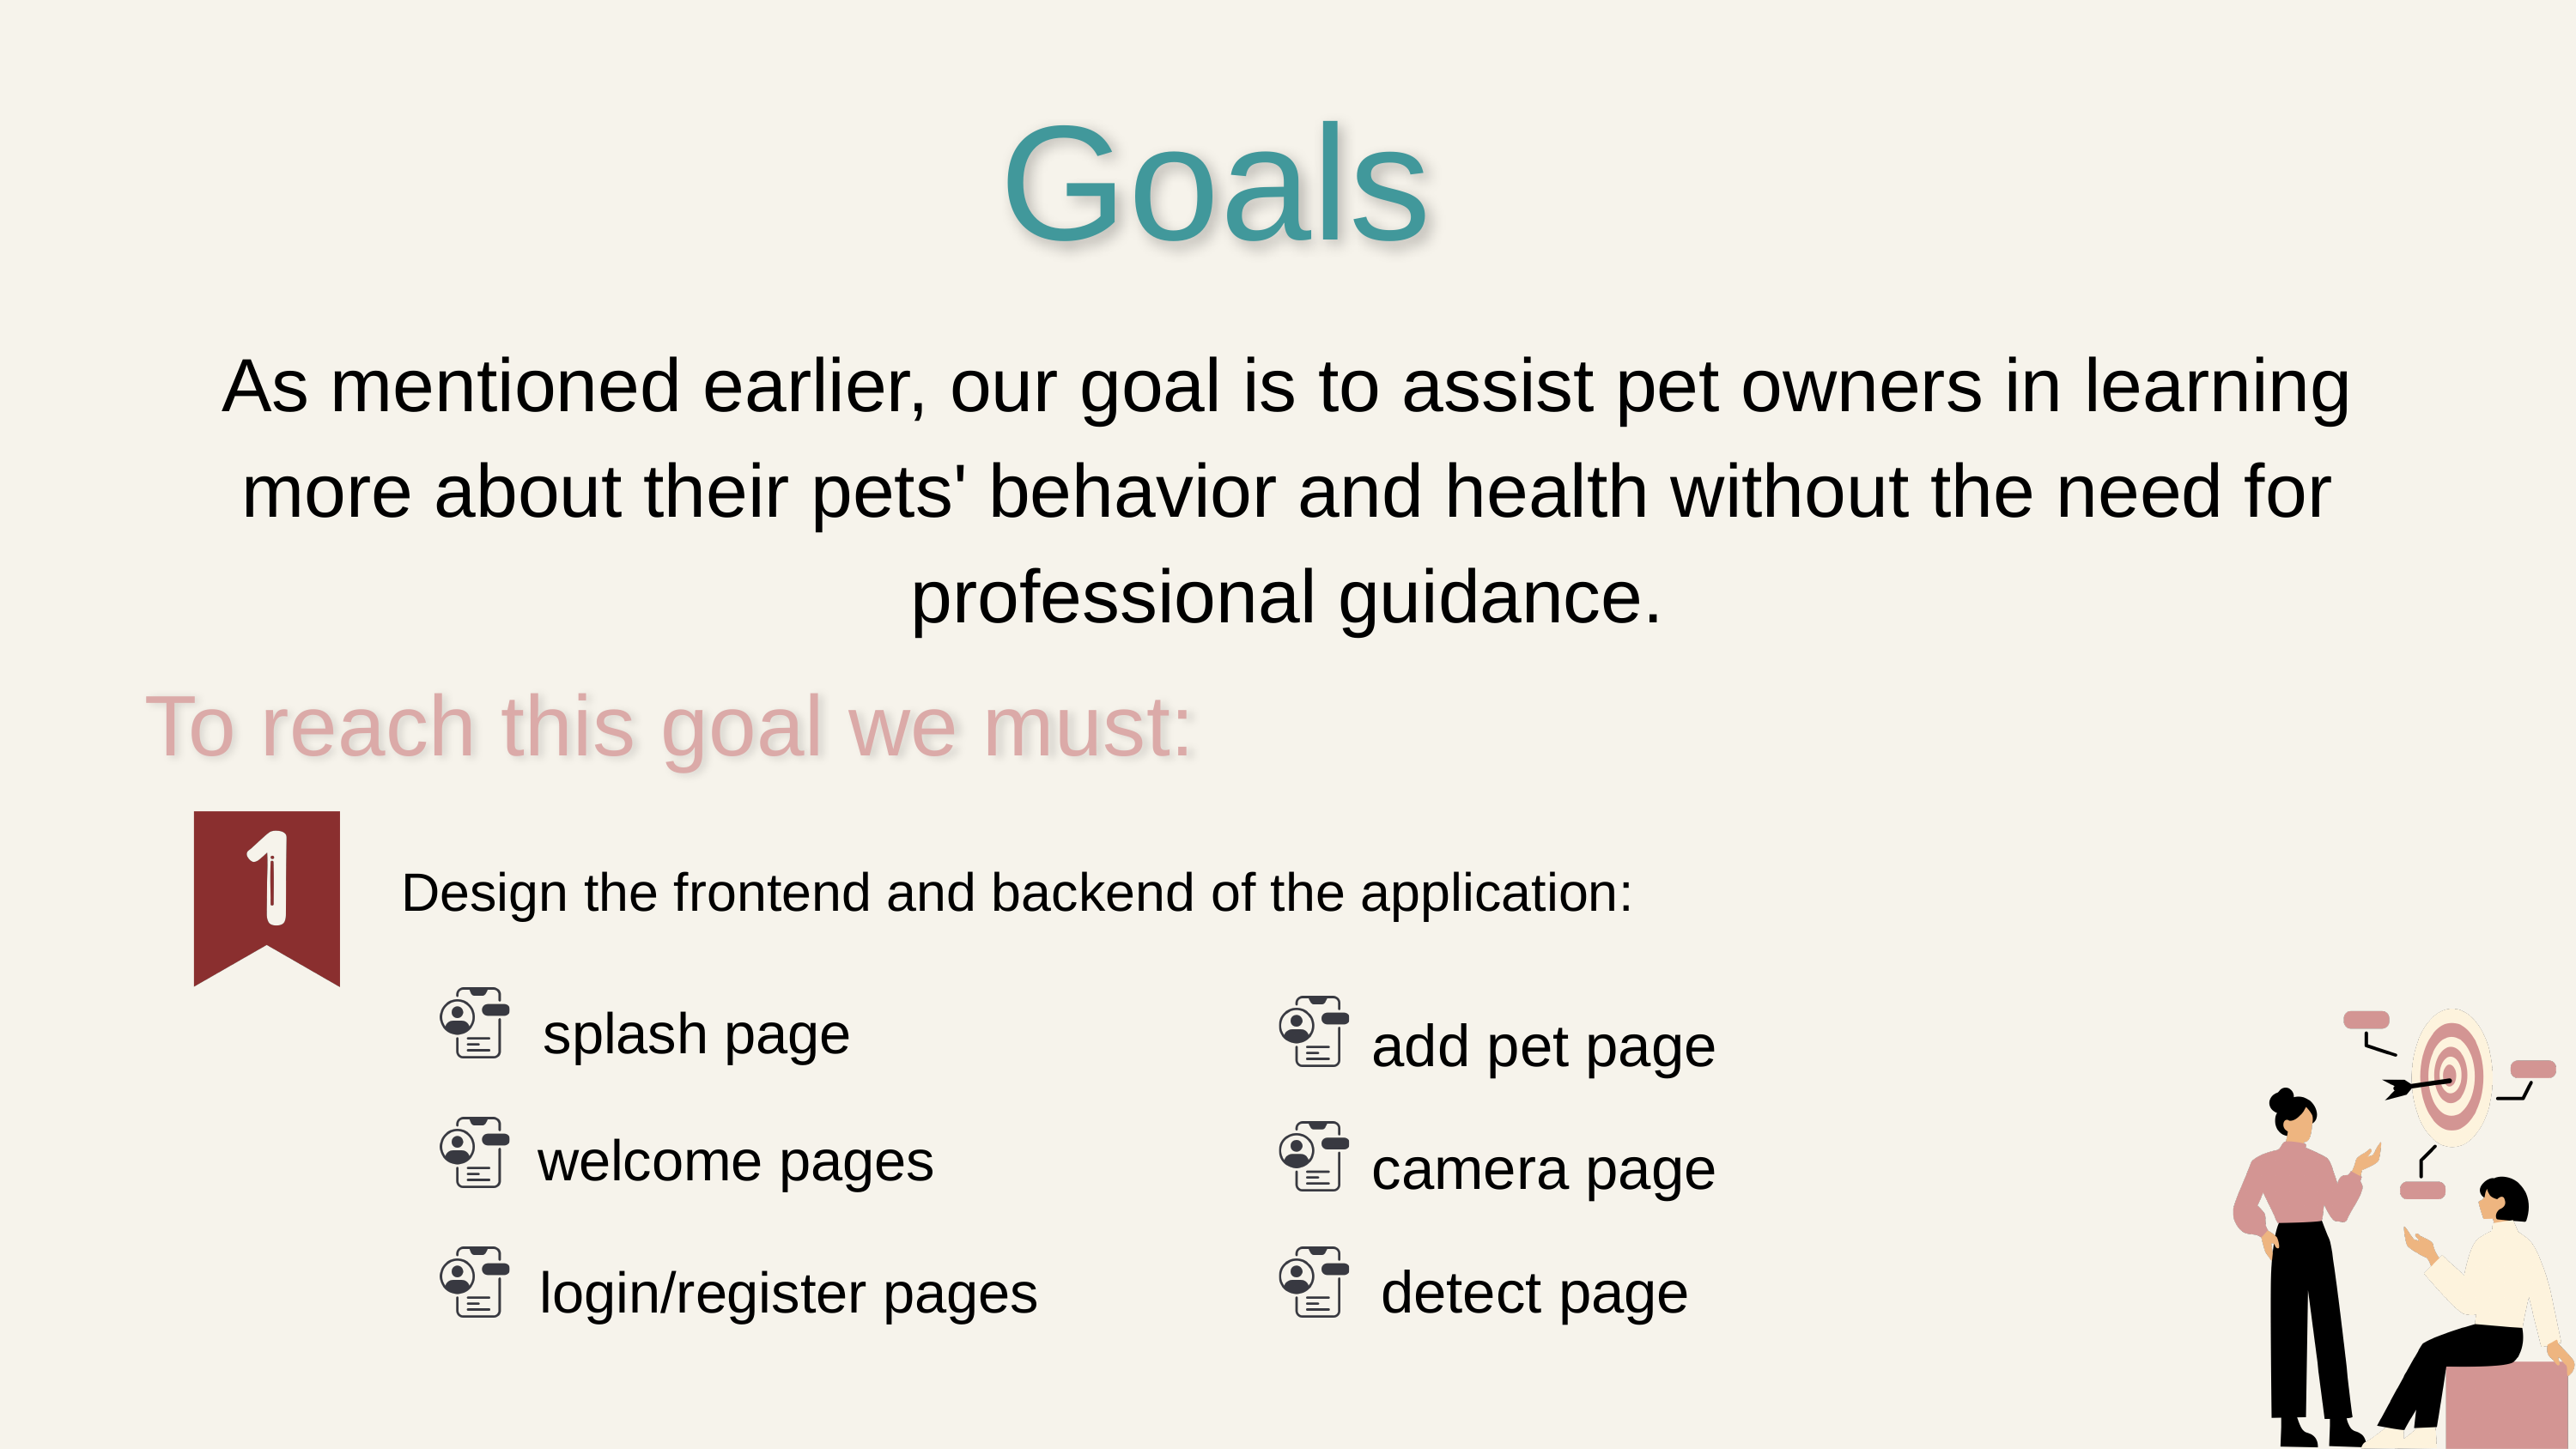

Goals
As mentioned earlier, our goal is to assist pet owners in learning more about their pets' behavior and health without the need for professional guidance.
To reach this goal we must:

 Design the frontend and backend of the application:
splash page

add pet page

welcome pages

camera page

detect page
login/register pages